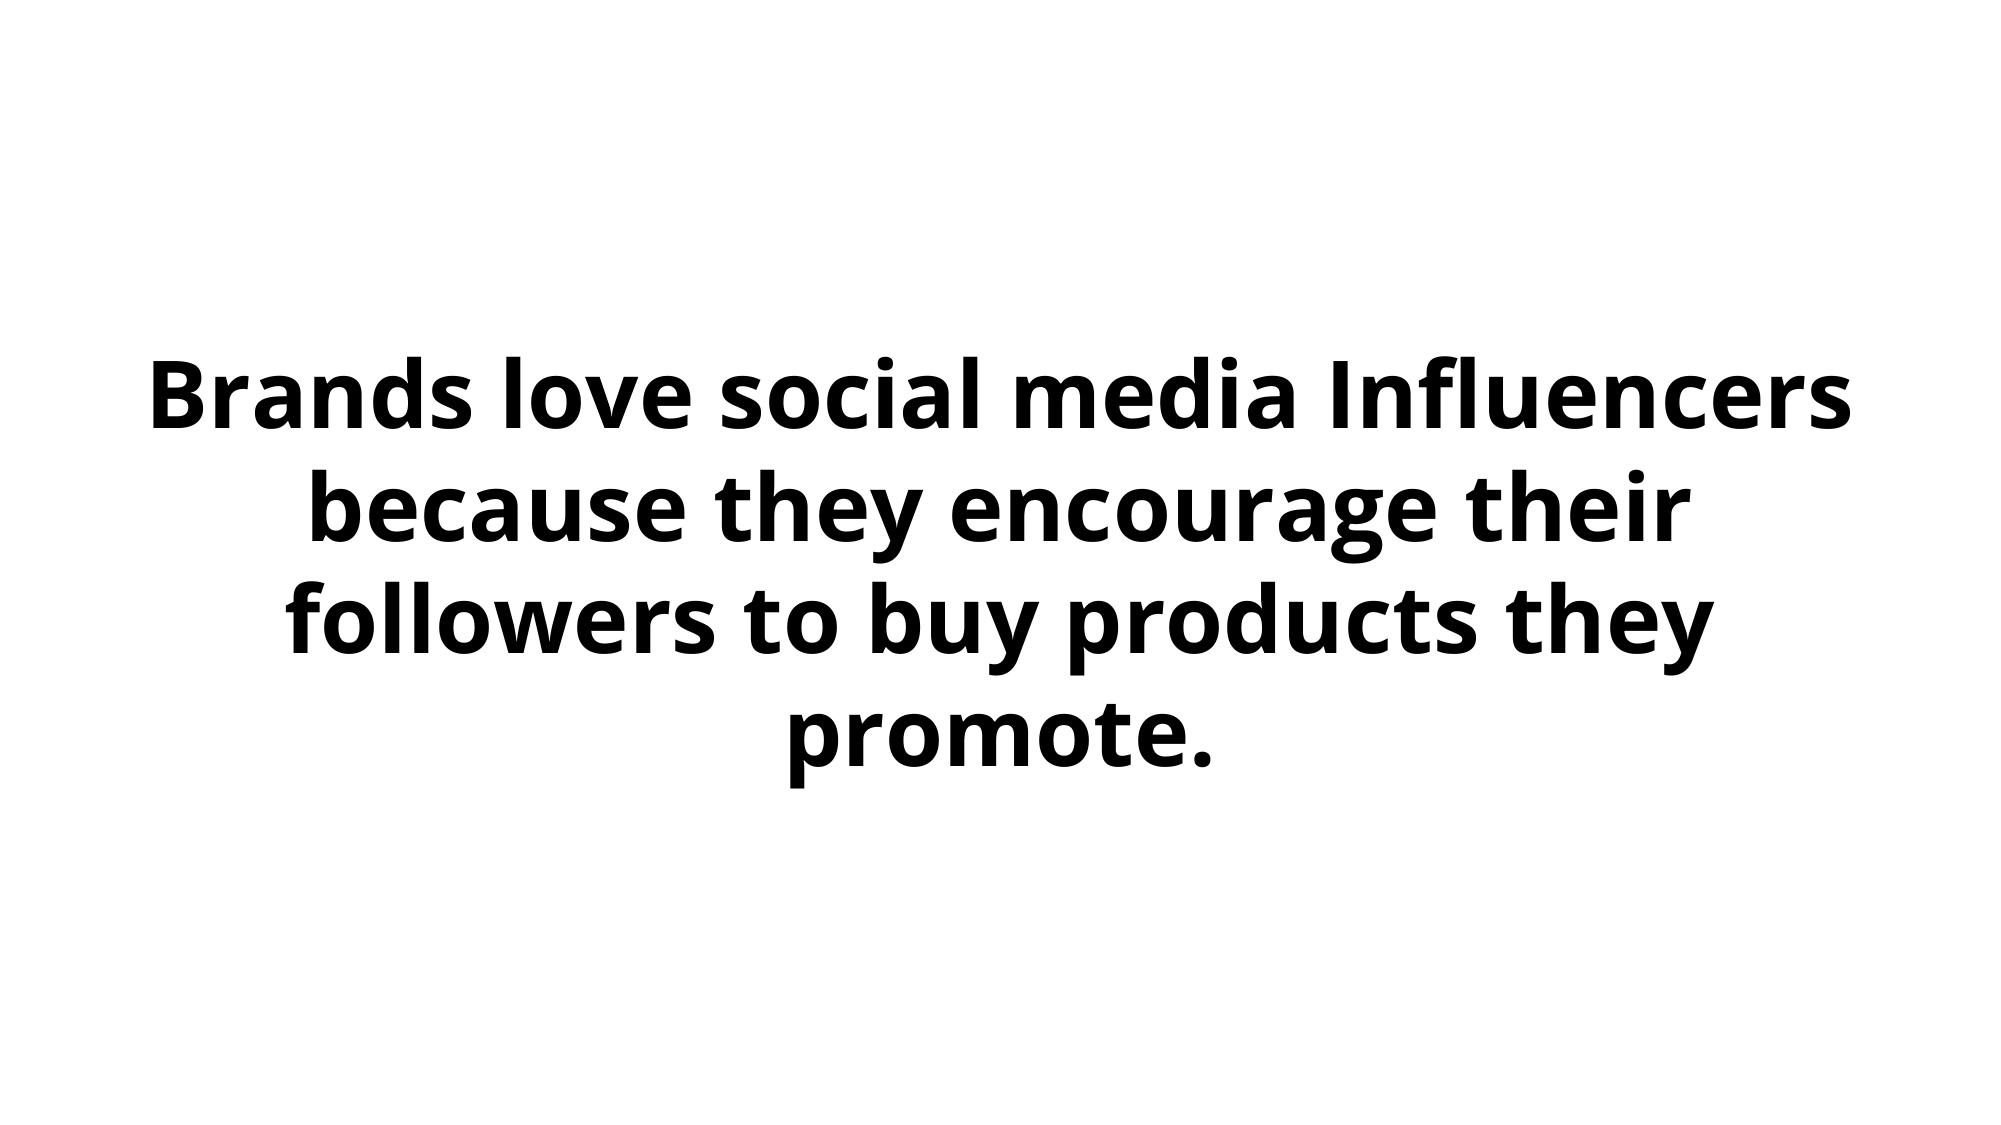

Brands love social media Influencers because they encourage their followers to buy products they promote.